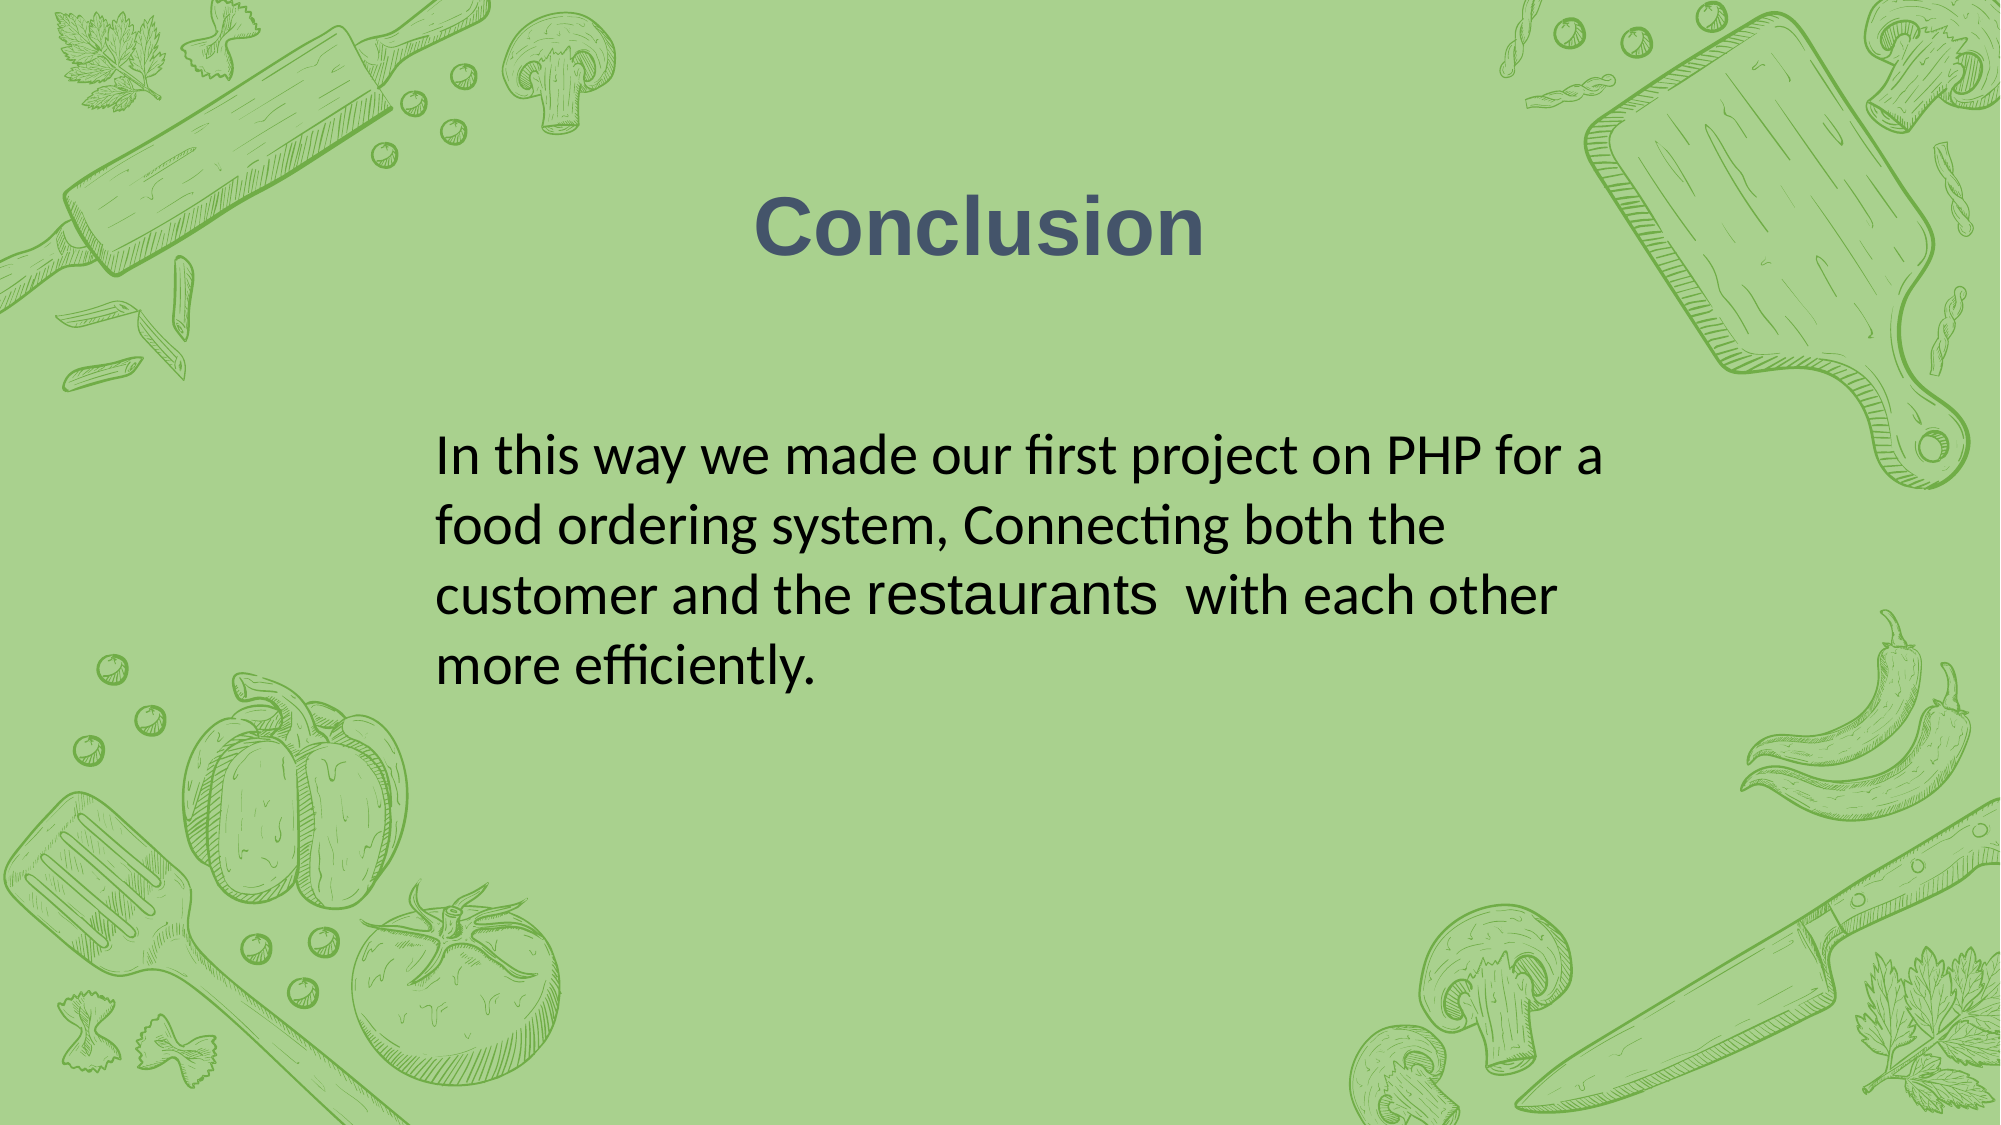

Conclusion
In this way we made our first project on PHP for a food ordering system, Connecting both the customer and the restaurants  with each other more efficiently.